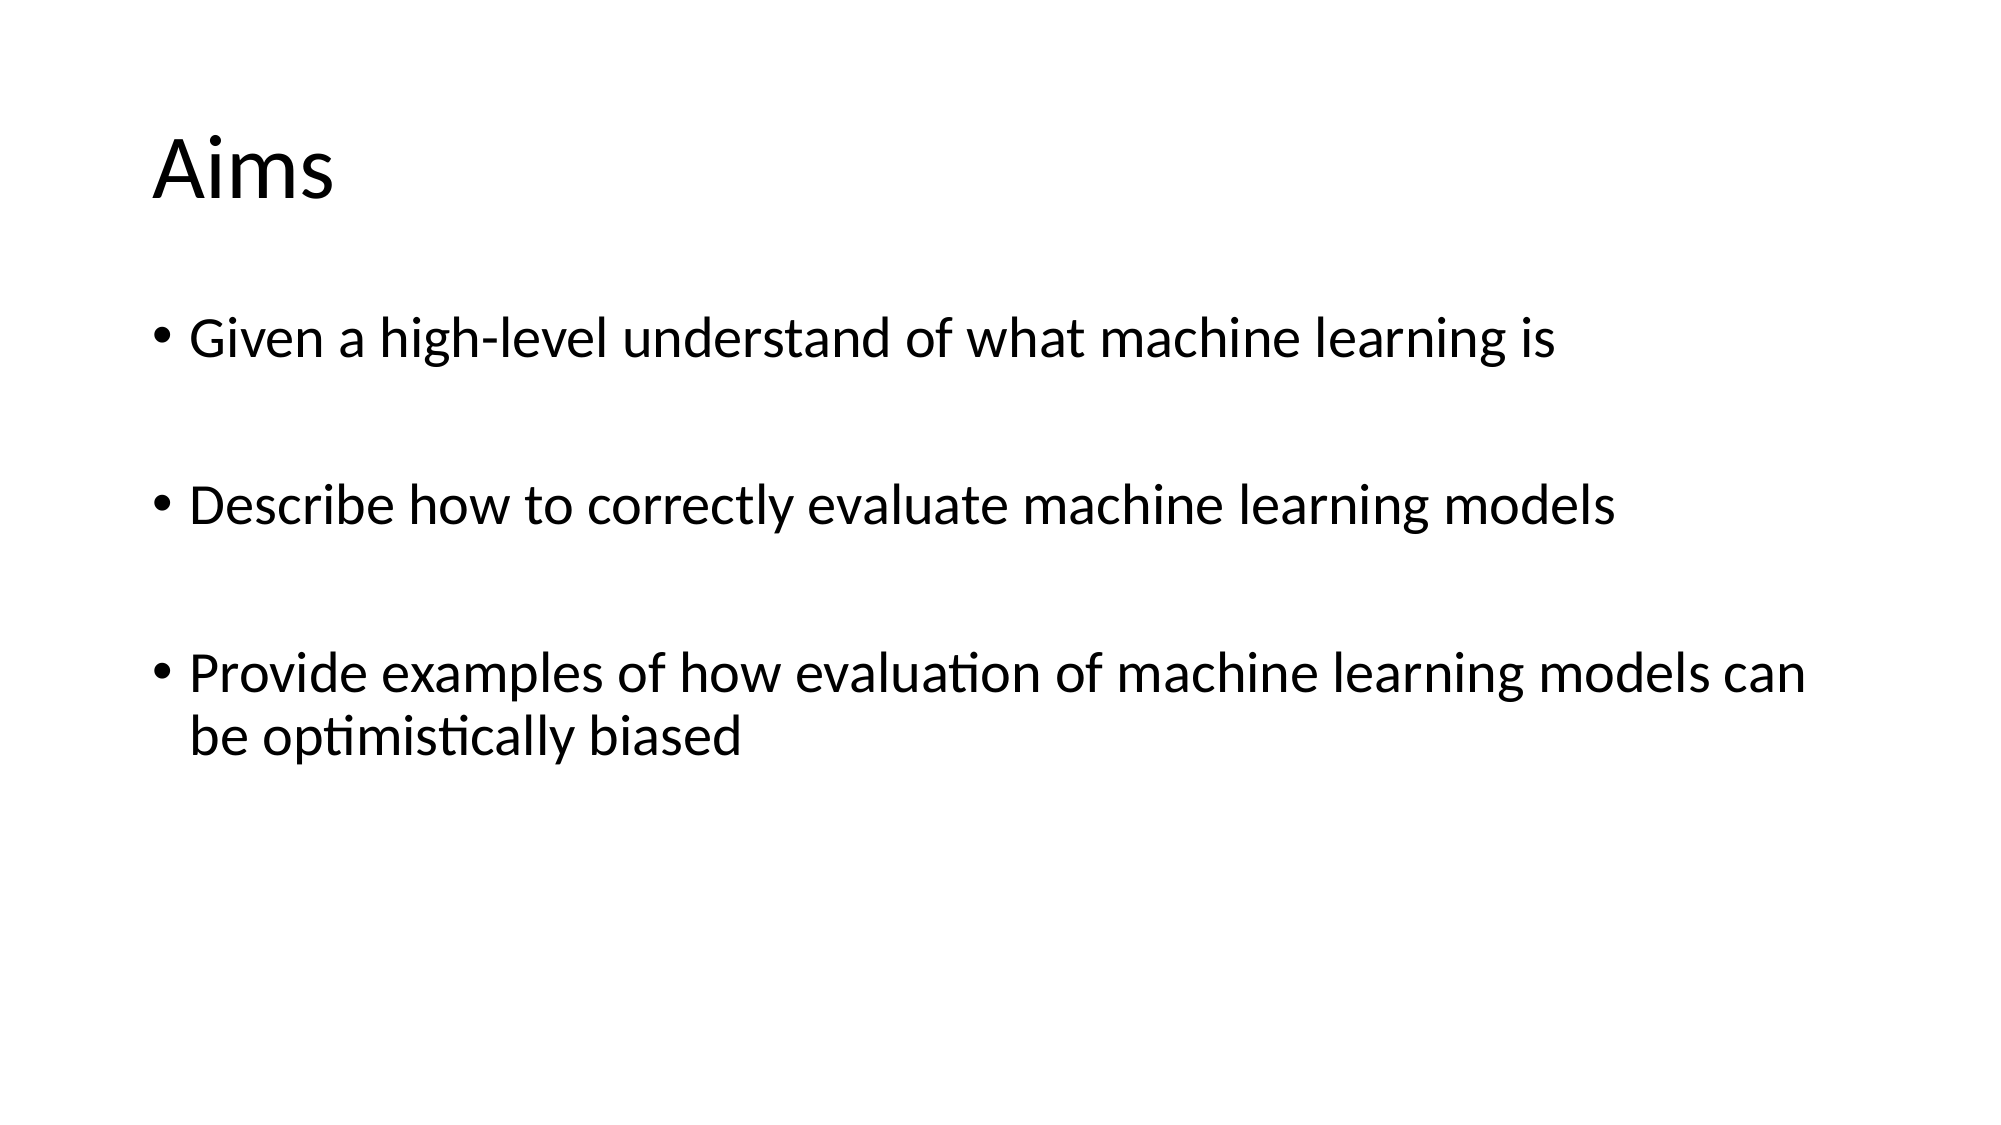

# Aims
Given a high-level understand of what machine learning is

Describe how to correctly evaluate machine learning models

Provide examples of how evaluation of machine learning models can be optimistically biased